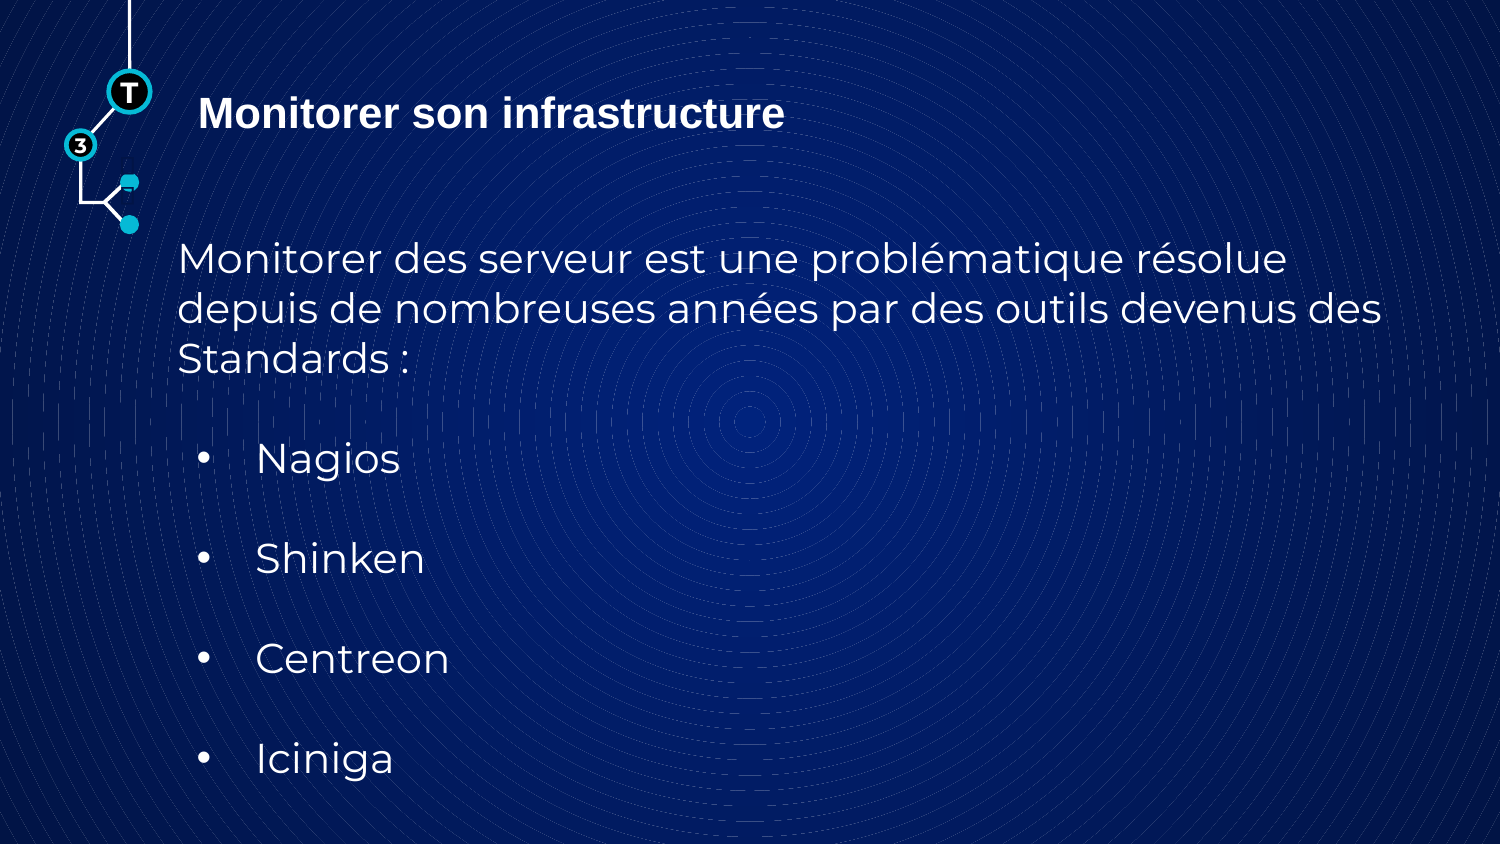

# Monitorer son infrastructure
T
3
🠺

Monitorer des serveur est une problématique résolue
depuis de nombreuses années par des outils devenus des
Standards :

Nagios

Shinken

Centreon

Iciniga
🠺